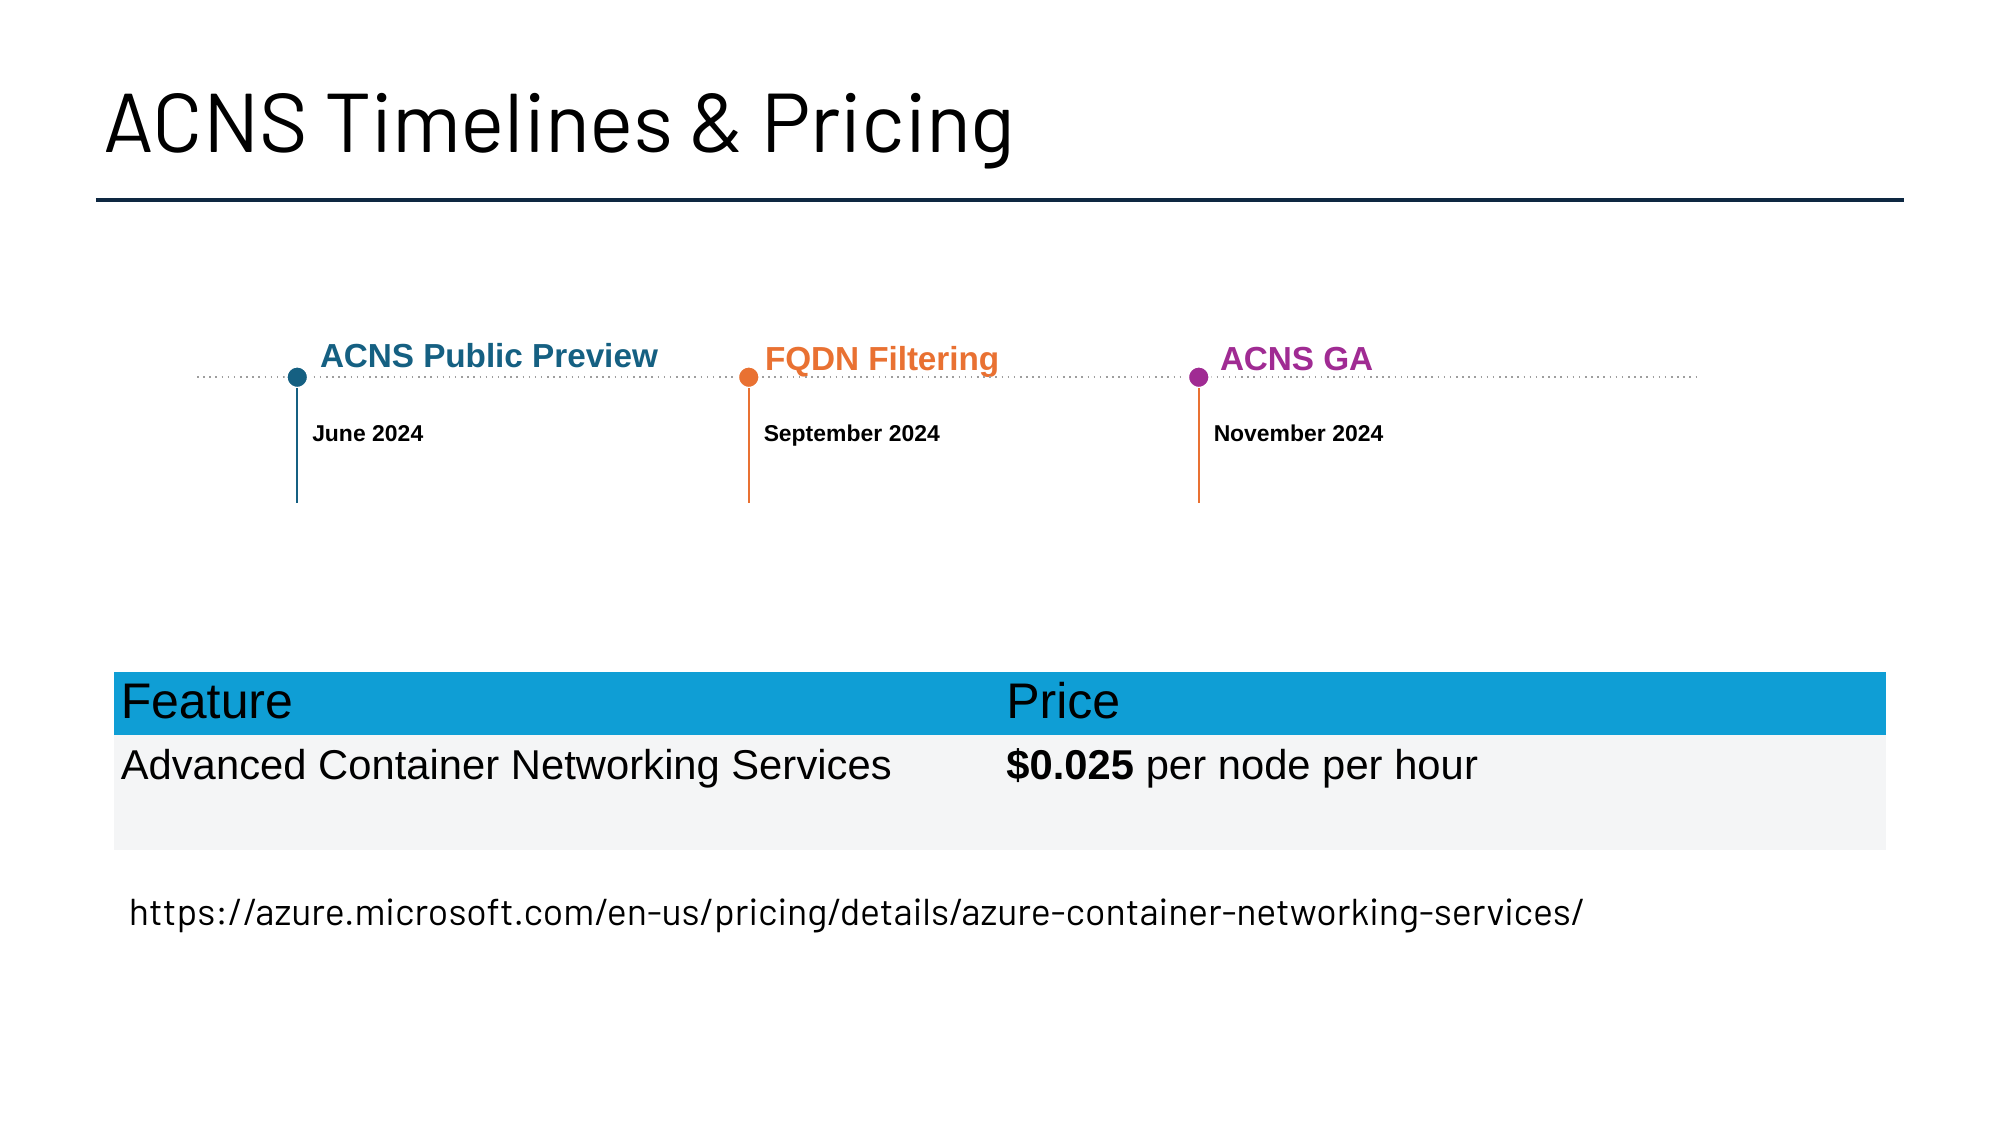

# ACNS Timelines & Pricing
ACNS Public Preview
ACNS GA
FQDN Filtering

June 2024

September 2024

November 2024
| Feature | Price |
| --- | --- |
| Advanced Container Networking Services | $0.025 per node per hour |
https://azure.microsoft.com/en-us/pricing/details/azure-container-networking-services/